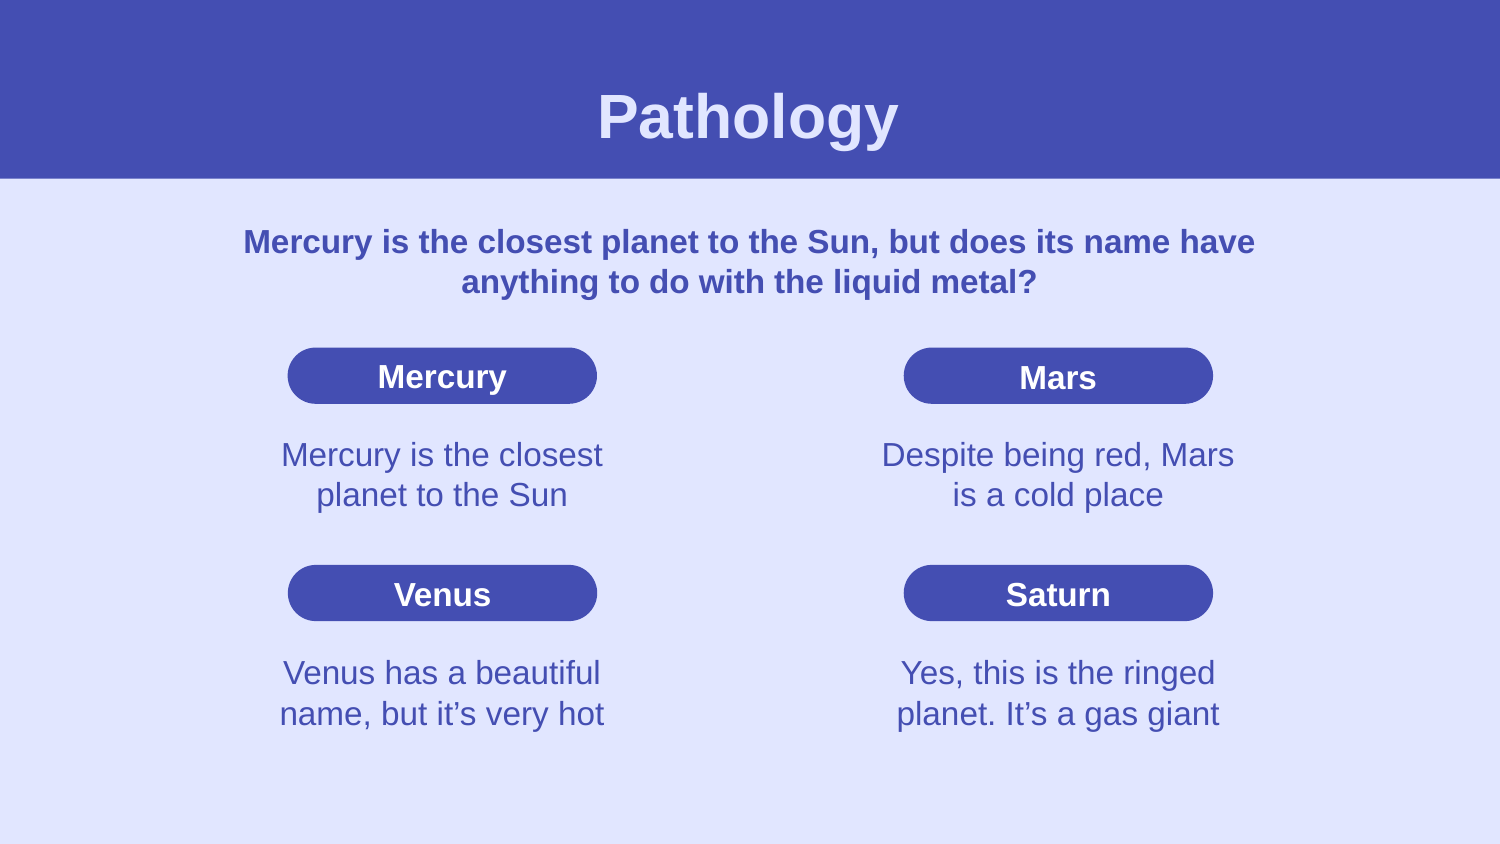

# Pathology
Mercury is the closest planet to the Sun, but does its name have
anything to do with the liquid metal?
Mercury
Mars

Mercury is the closest planet to the Sun
Despite being red, Mars is a cold place
Saturn
Venus

Venus has a beautiful name, but it’s very hot
Yes, this is the ringed planet. It’s a gas giant